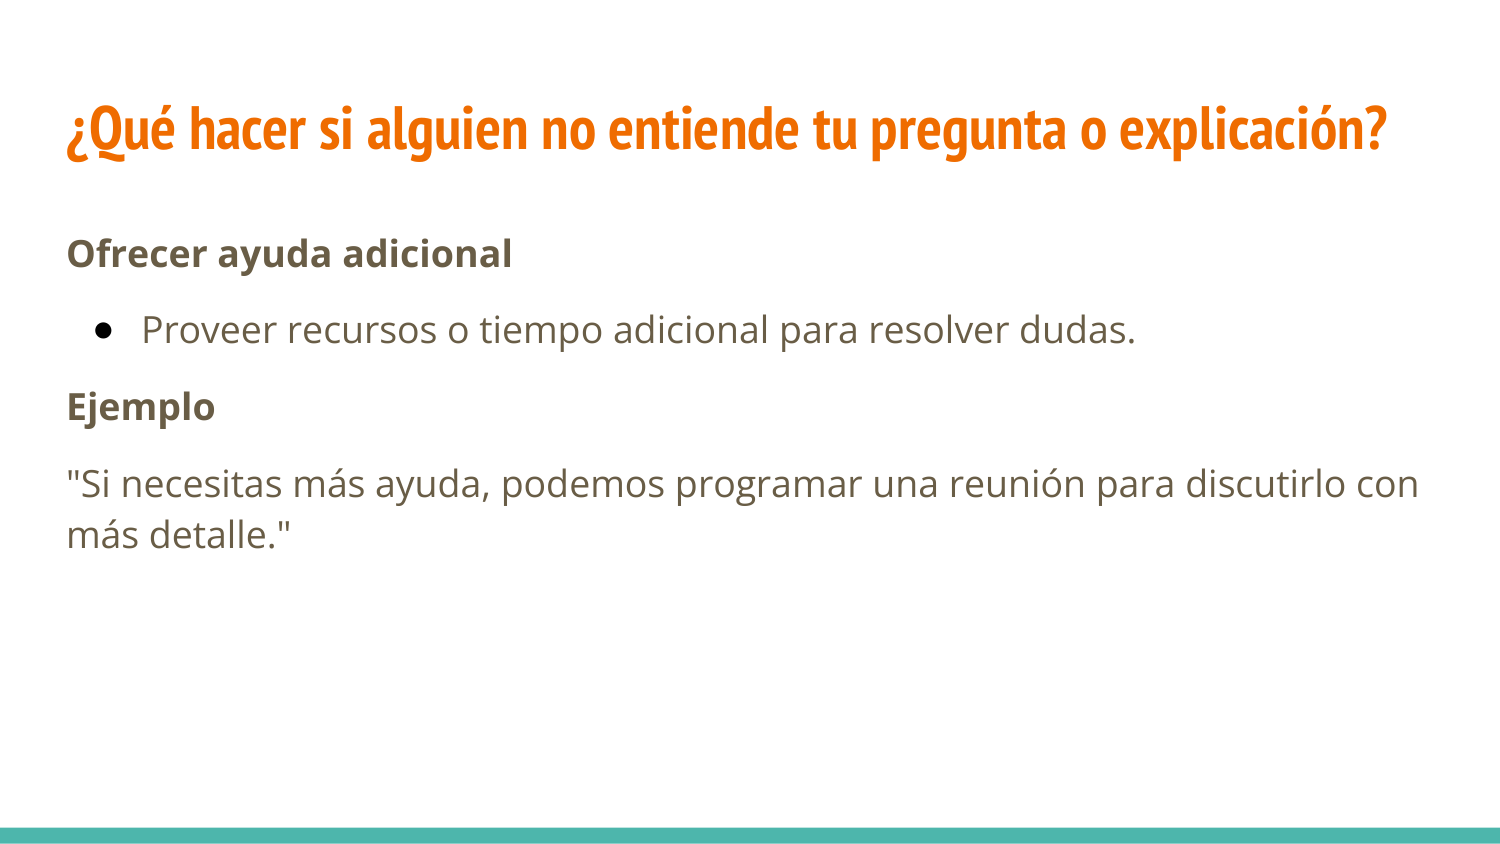

# ¿Qué hacer si alguien no entiende tu pregunta o explicación?
Ofrecer ayuda adicional
Proveer recursos o tiempo adicional para resolver dudas.
Ejemplo
"Si necesitas más ayuda, podemos programar una reunión para discutirlo con más detalle."